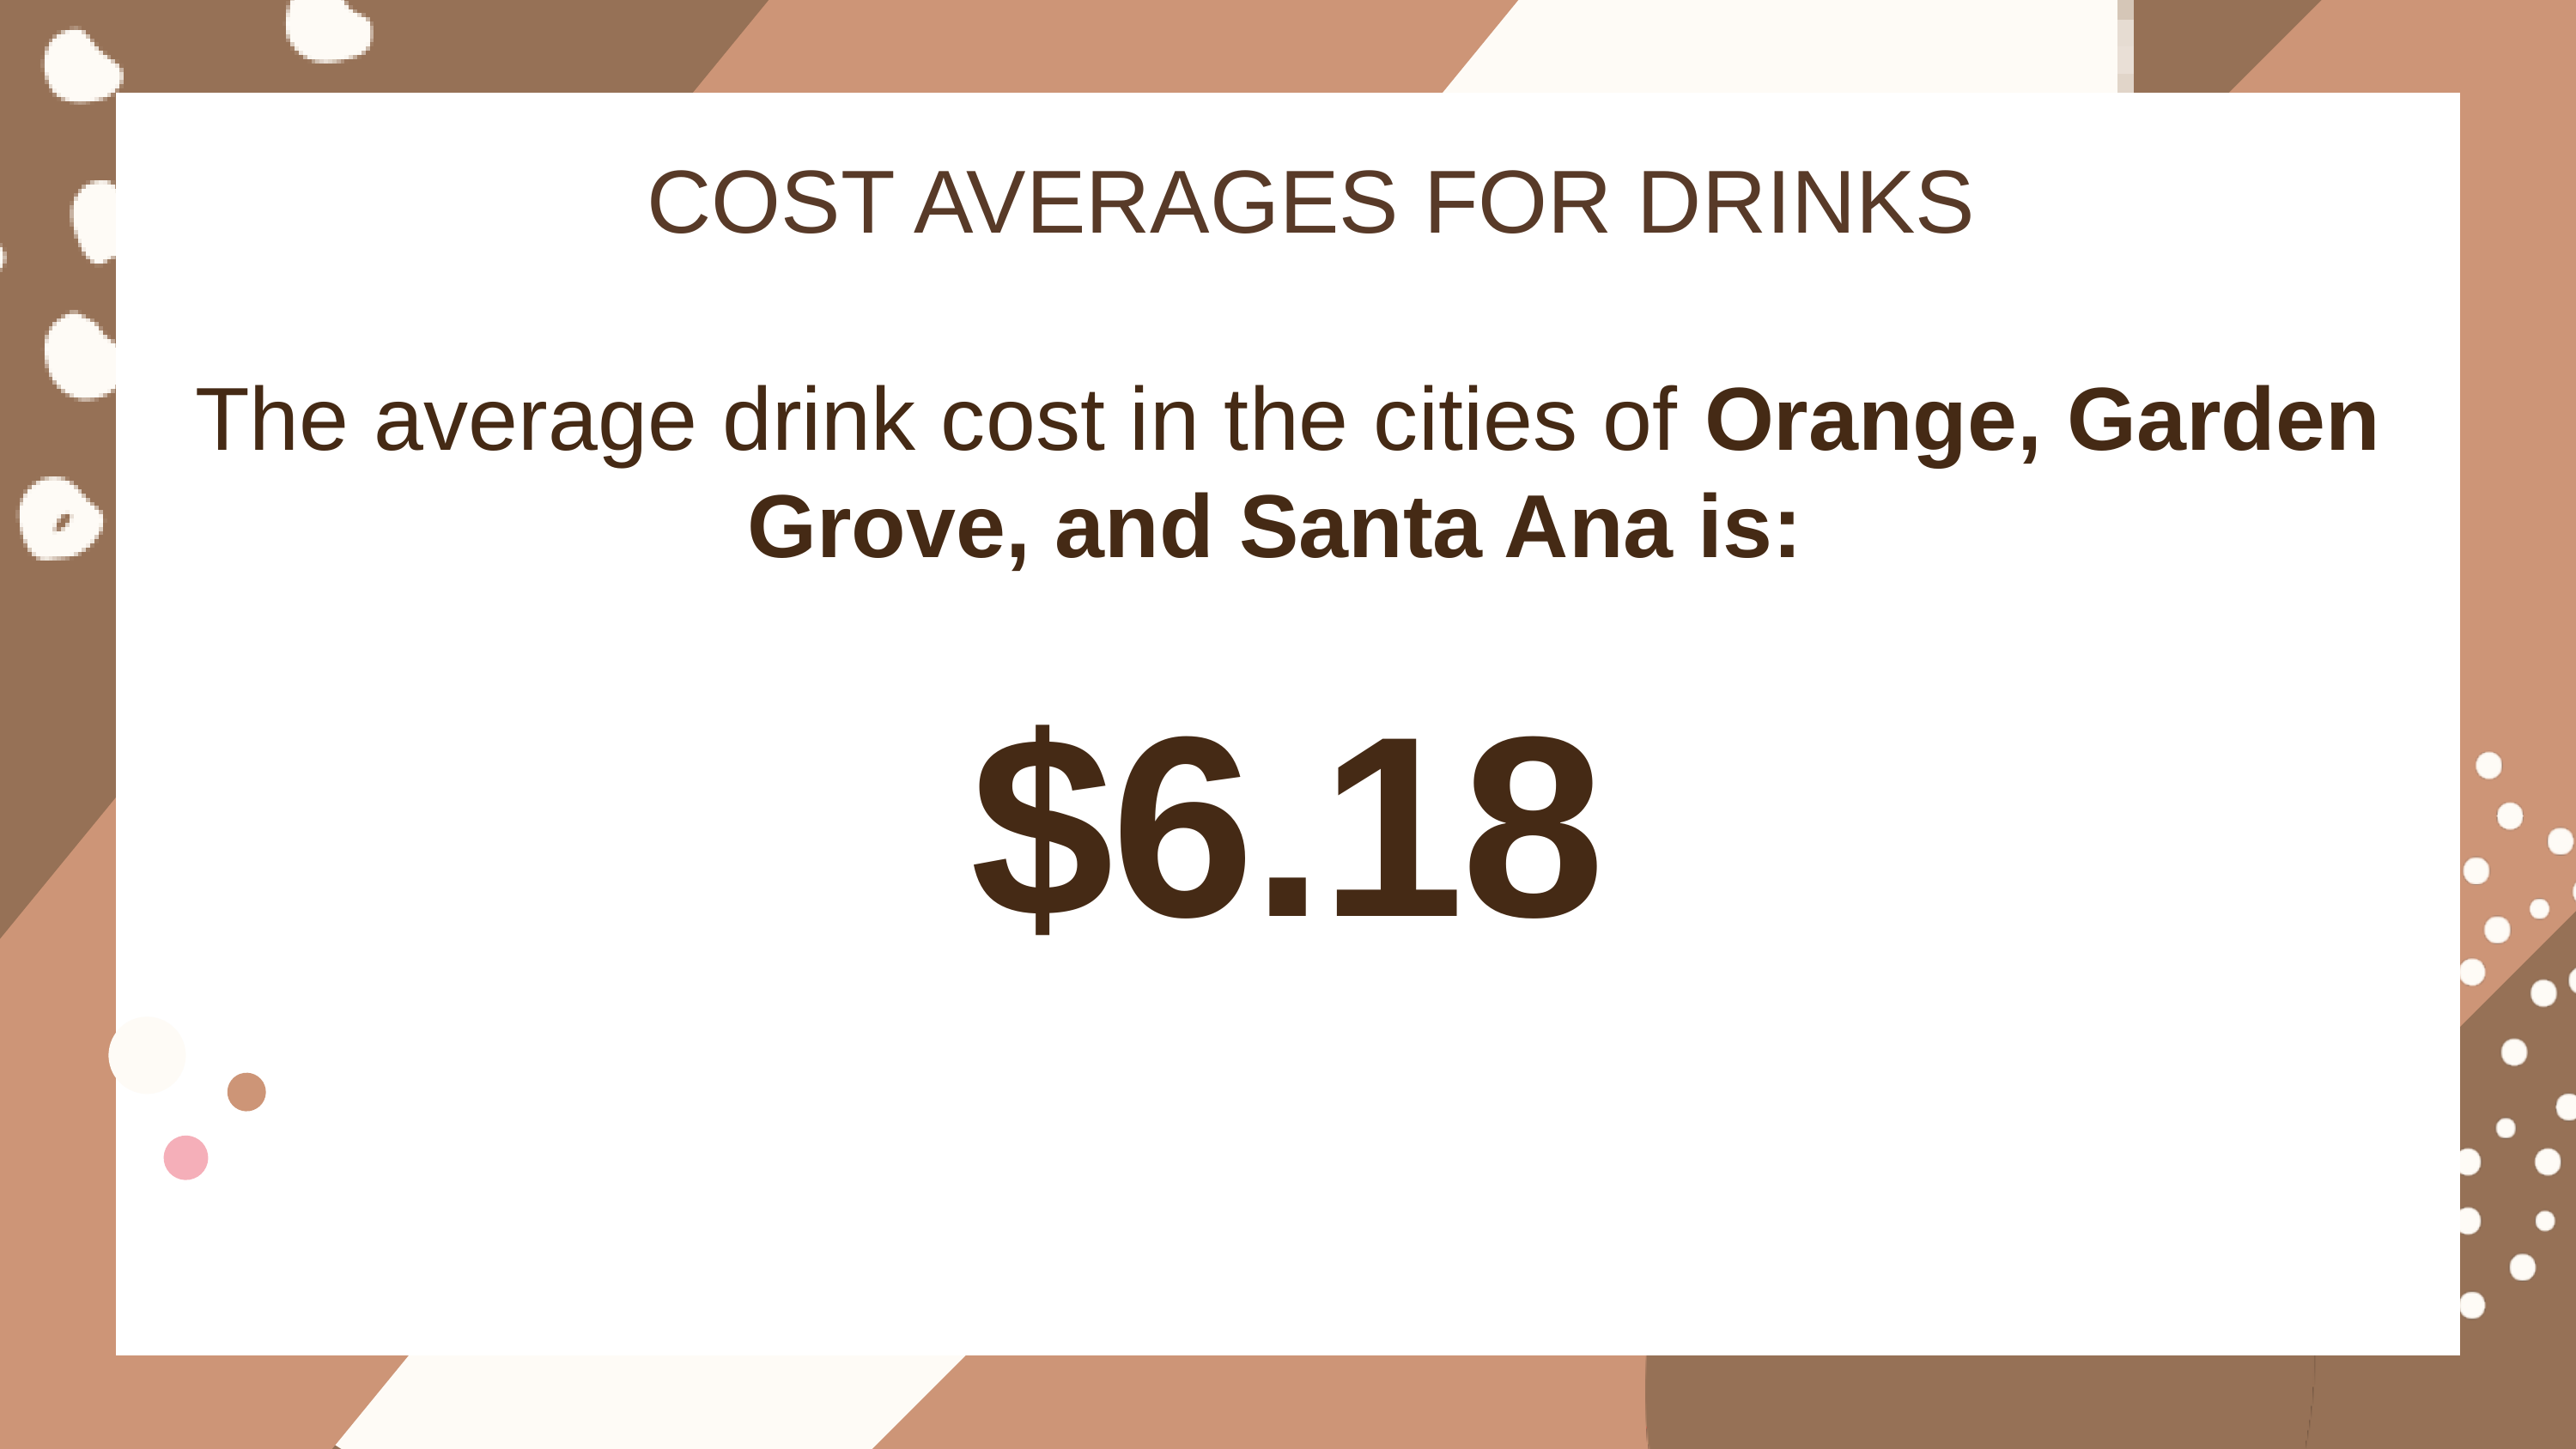

COST AVERAGES FOR DRINKS
The average drink cost in the cities of Orange, Garden Grove, and Santa Ana is:

$6.18